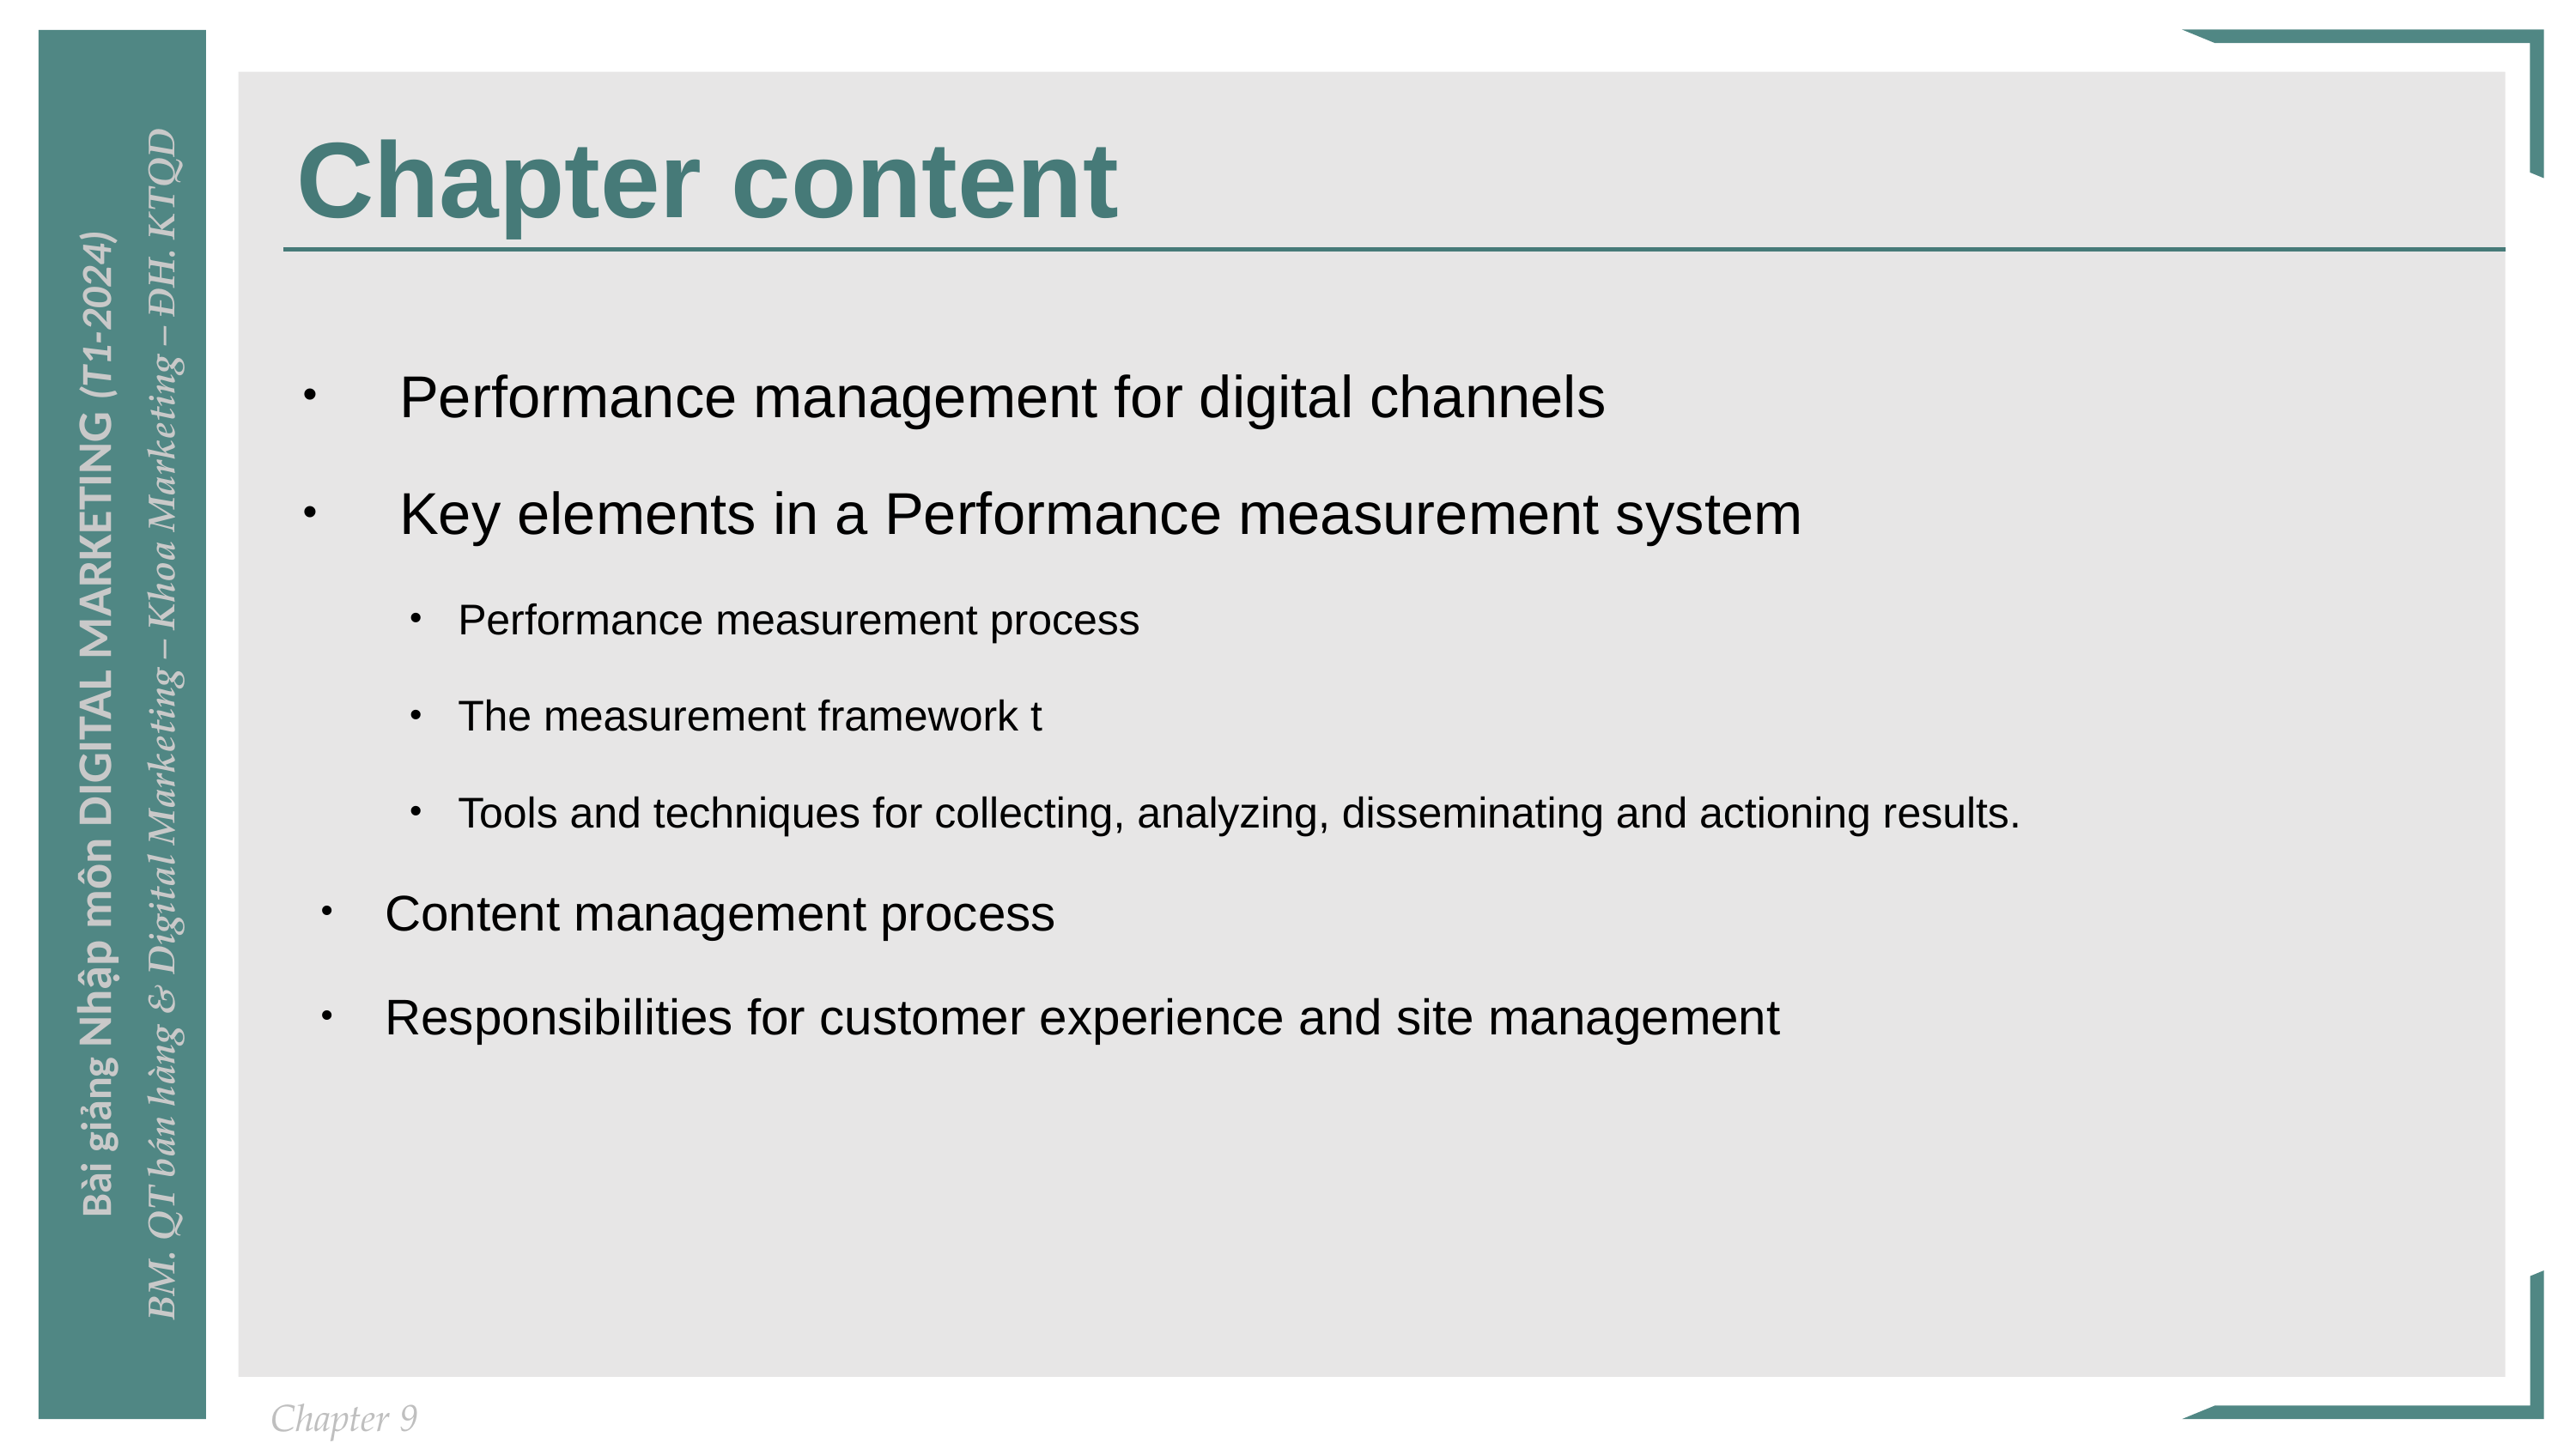

# Chapter content
Performance management for digital channels
Key elements in a Performance measurement system
Performance measurement process
The measurement framework t
Tools and techniques for collecting, analyzing, disseminating and actioning results.
Content management process
Responsibilities for customer experience and site management